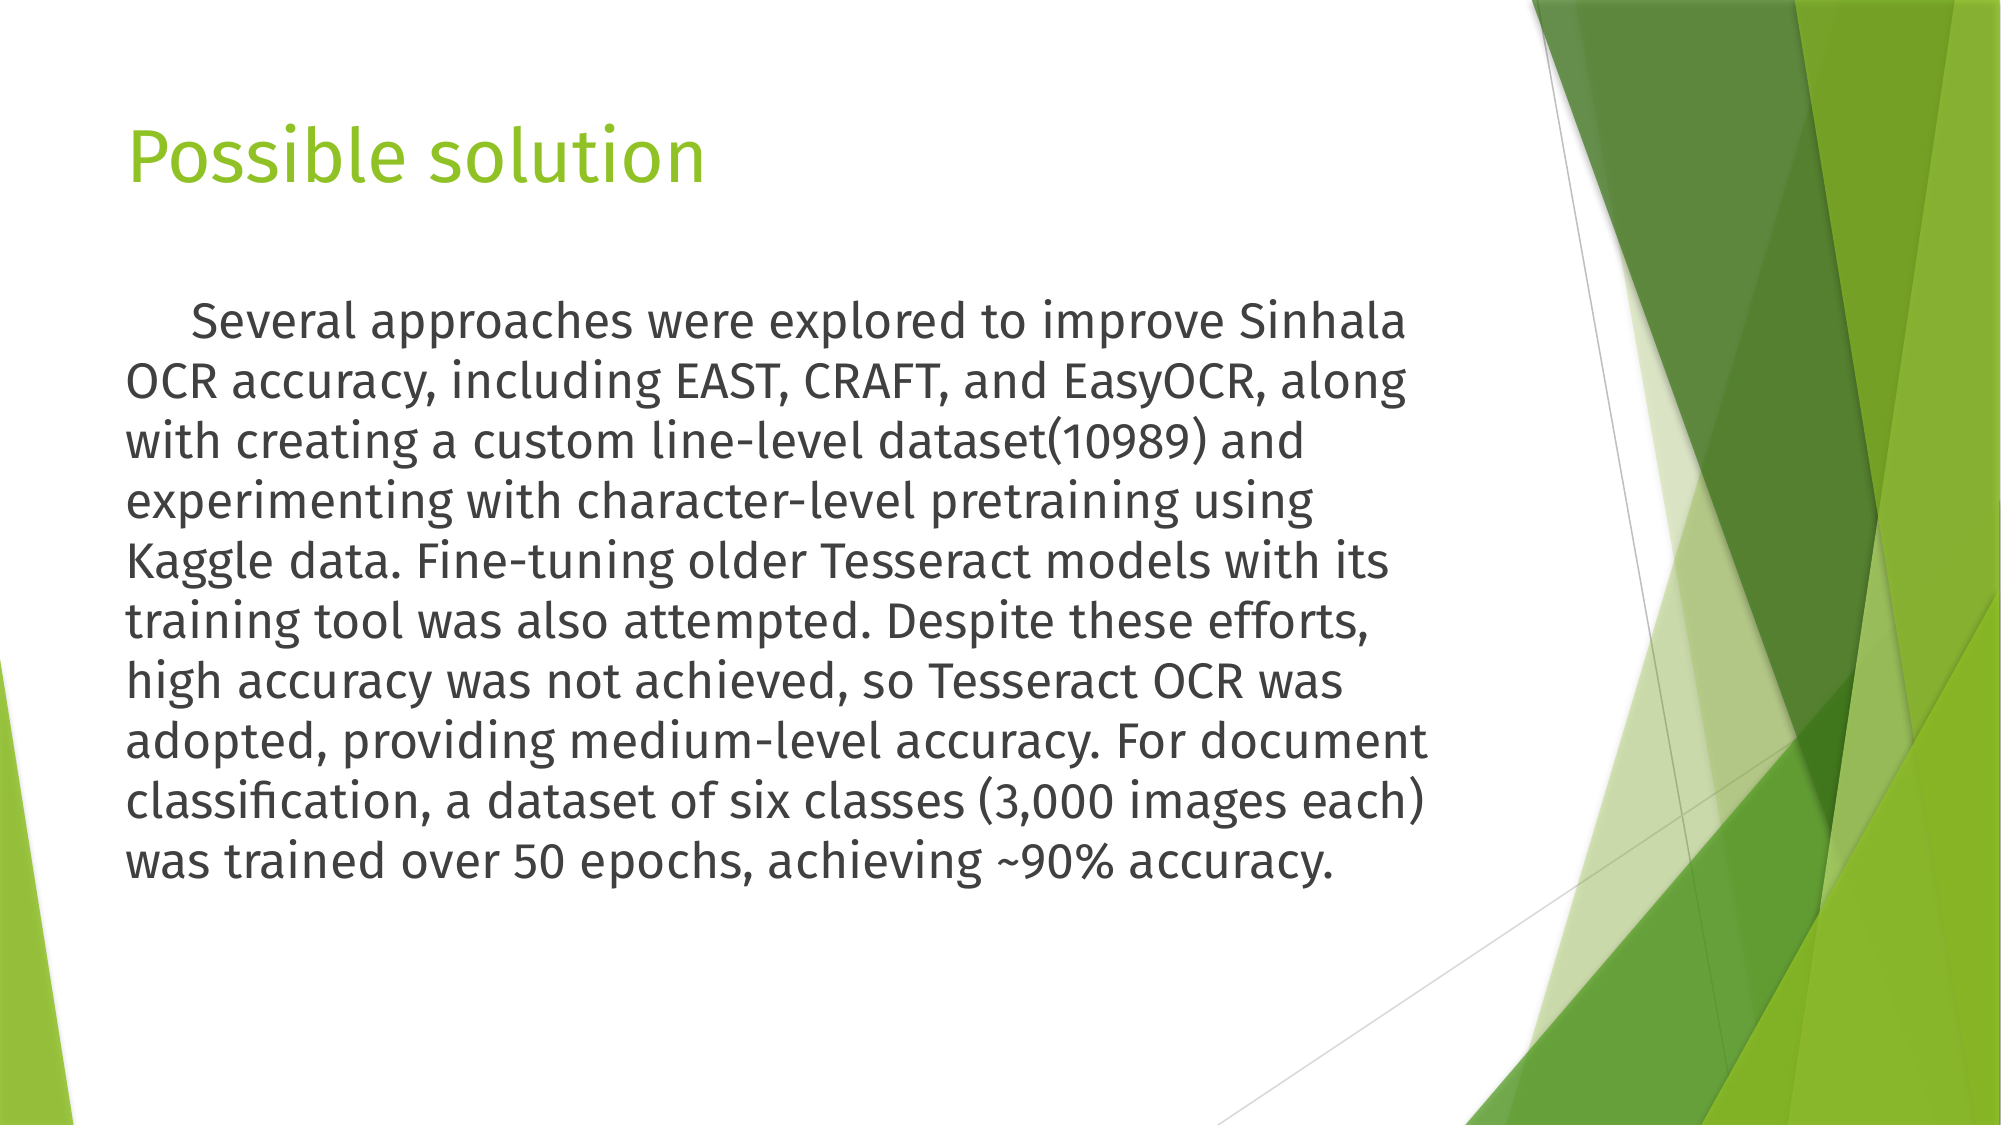

# Possible solution
     Several approaches were explored to improve Sinhala OCR accuracy, including EAST, CRAFT, and EasyOCR, along with creating a custom line-level dataset(10989) and experimenting with character-level pretraining using Kaggle data. Fine-tuning older Tesseract models with its training tool was also attempted. Despite these efforts, high accuracy was not achieved, so Tesseract OCR was adopted, providing medium-level accuracy. For document classification, a dataset of six classes (3,000 images each) was trained over 50 epochs, achieving ~90% accuracy.